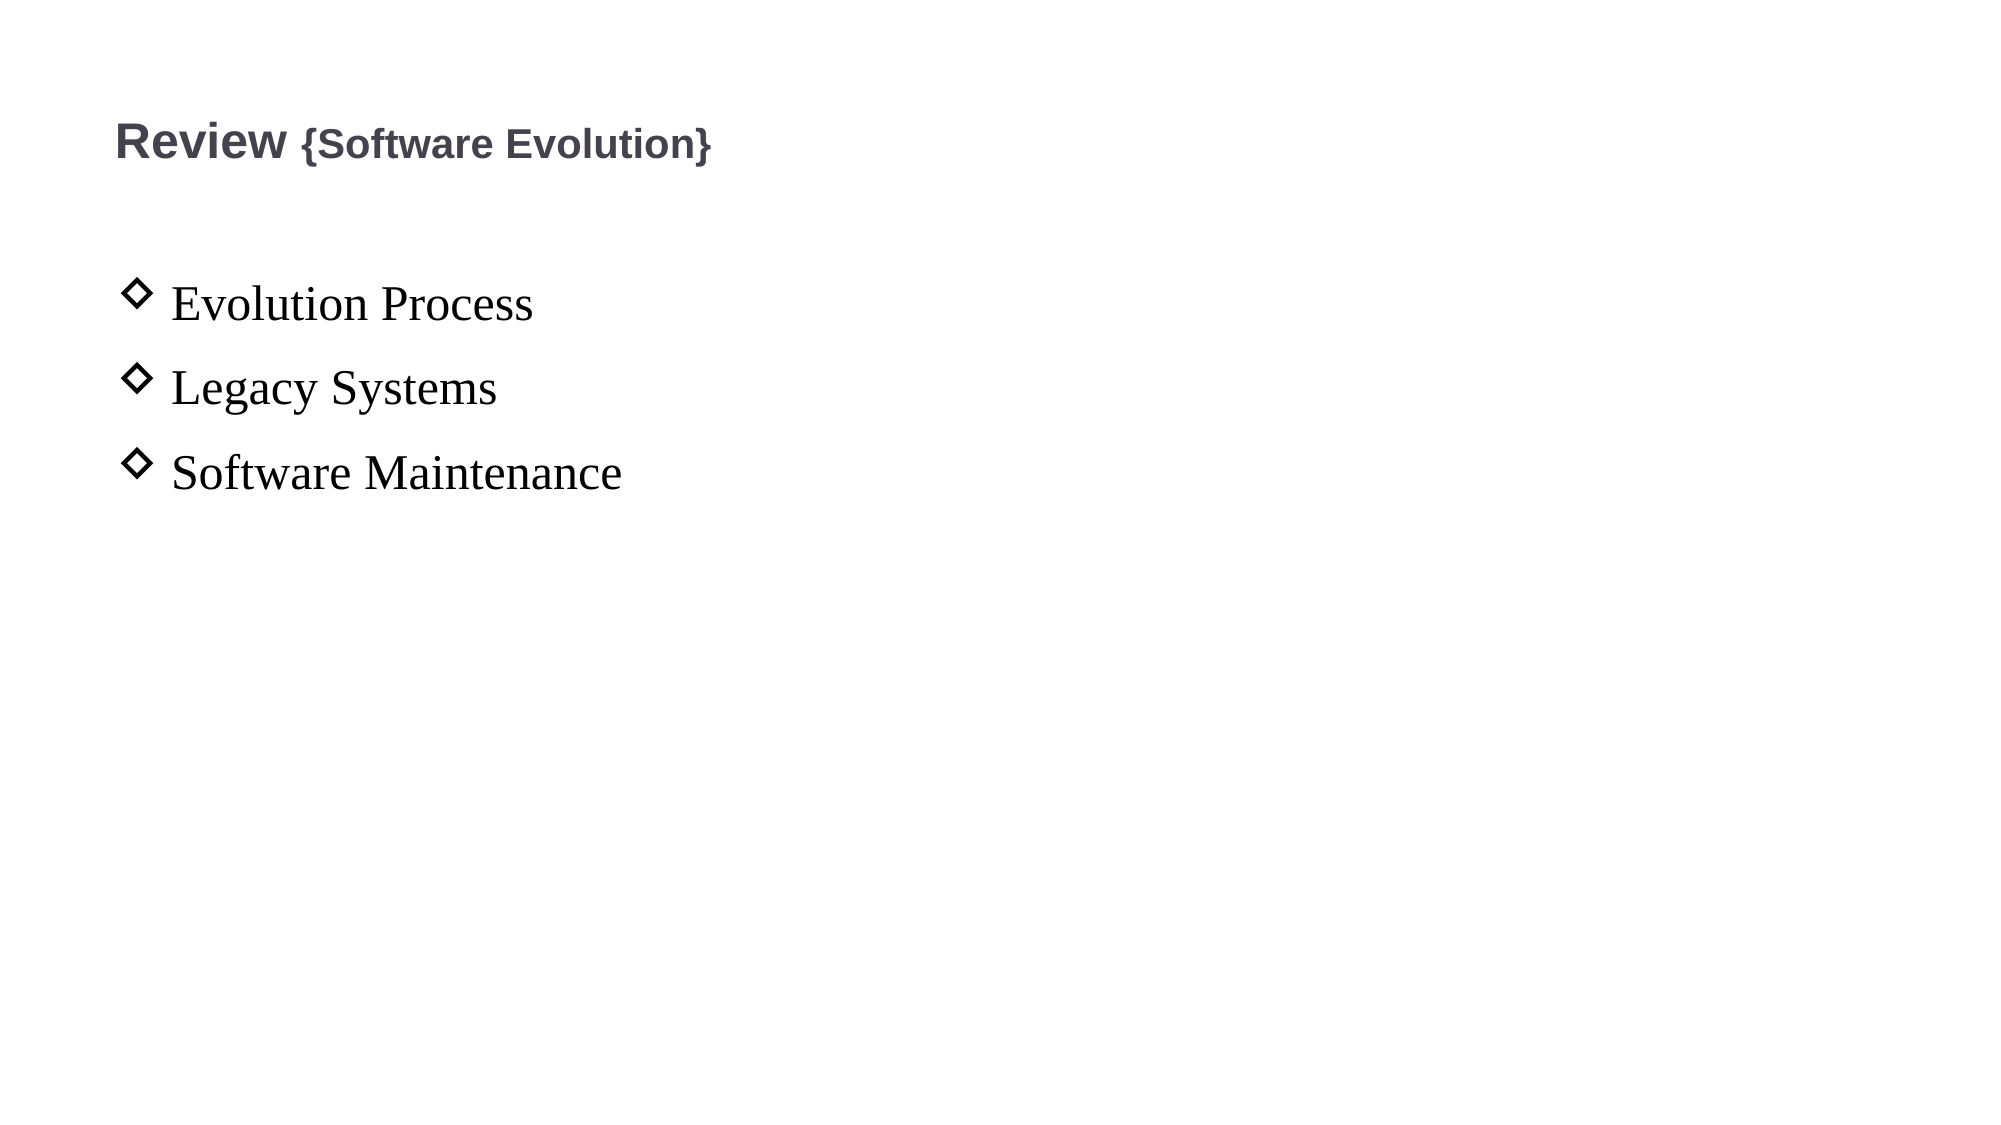

# Review {Software Evolution}
Evolution Process
Legacy Systems
Software Maintenance